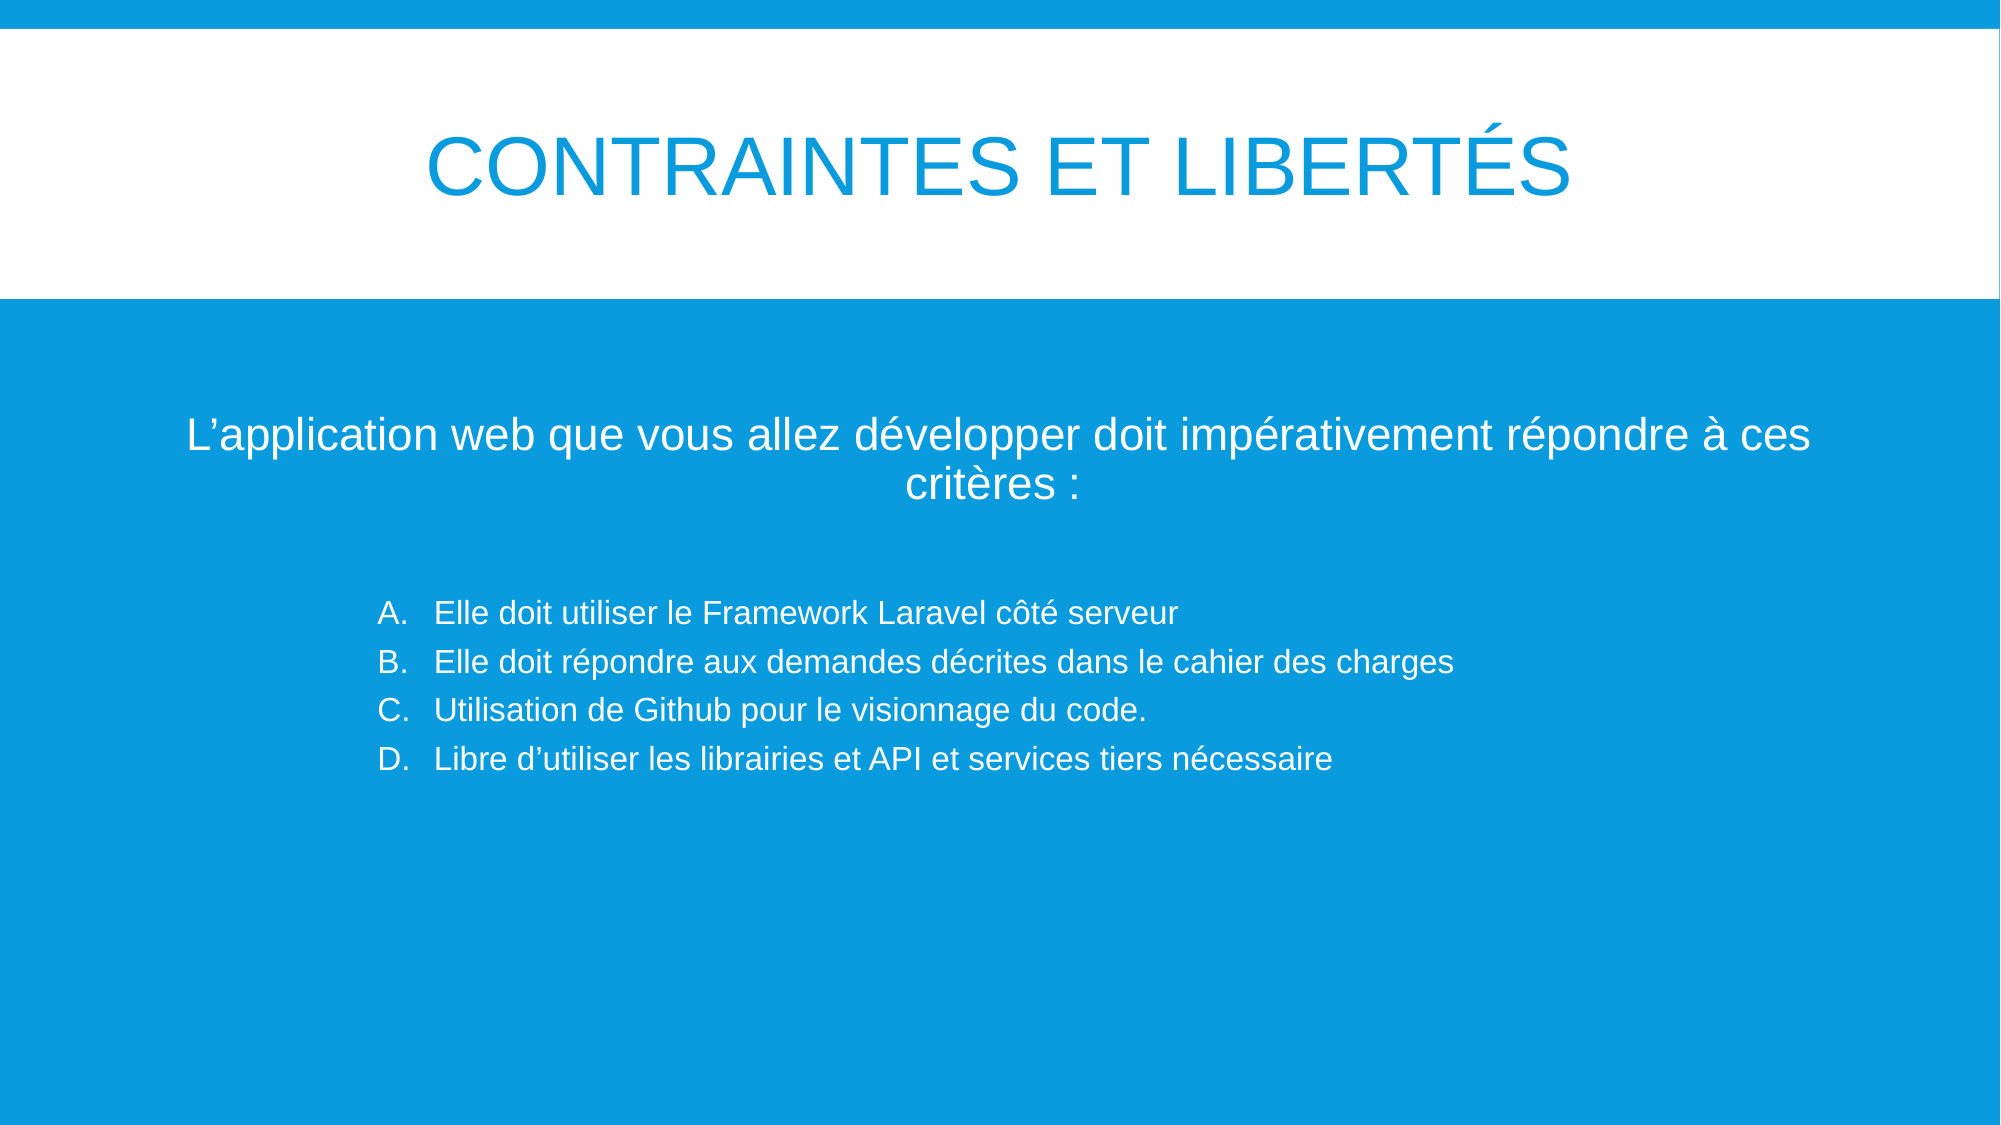

# Contraintes et libertés

L’application web que vous allez développer doit impérativement répondre à ces critères :

Elle doit utiliser le Framework Laravel côté serveur
Elle doit répondre aux demandes décrites dans le cahier des charges
Utilisation de Github pour le visionnage du code.
Libre d’utiliser les librairies et API et services tiers nécessaire